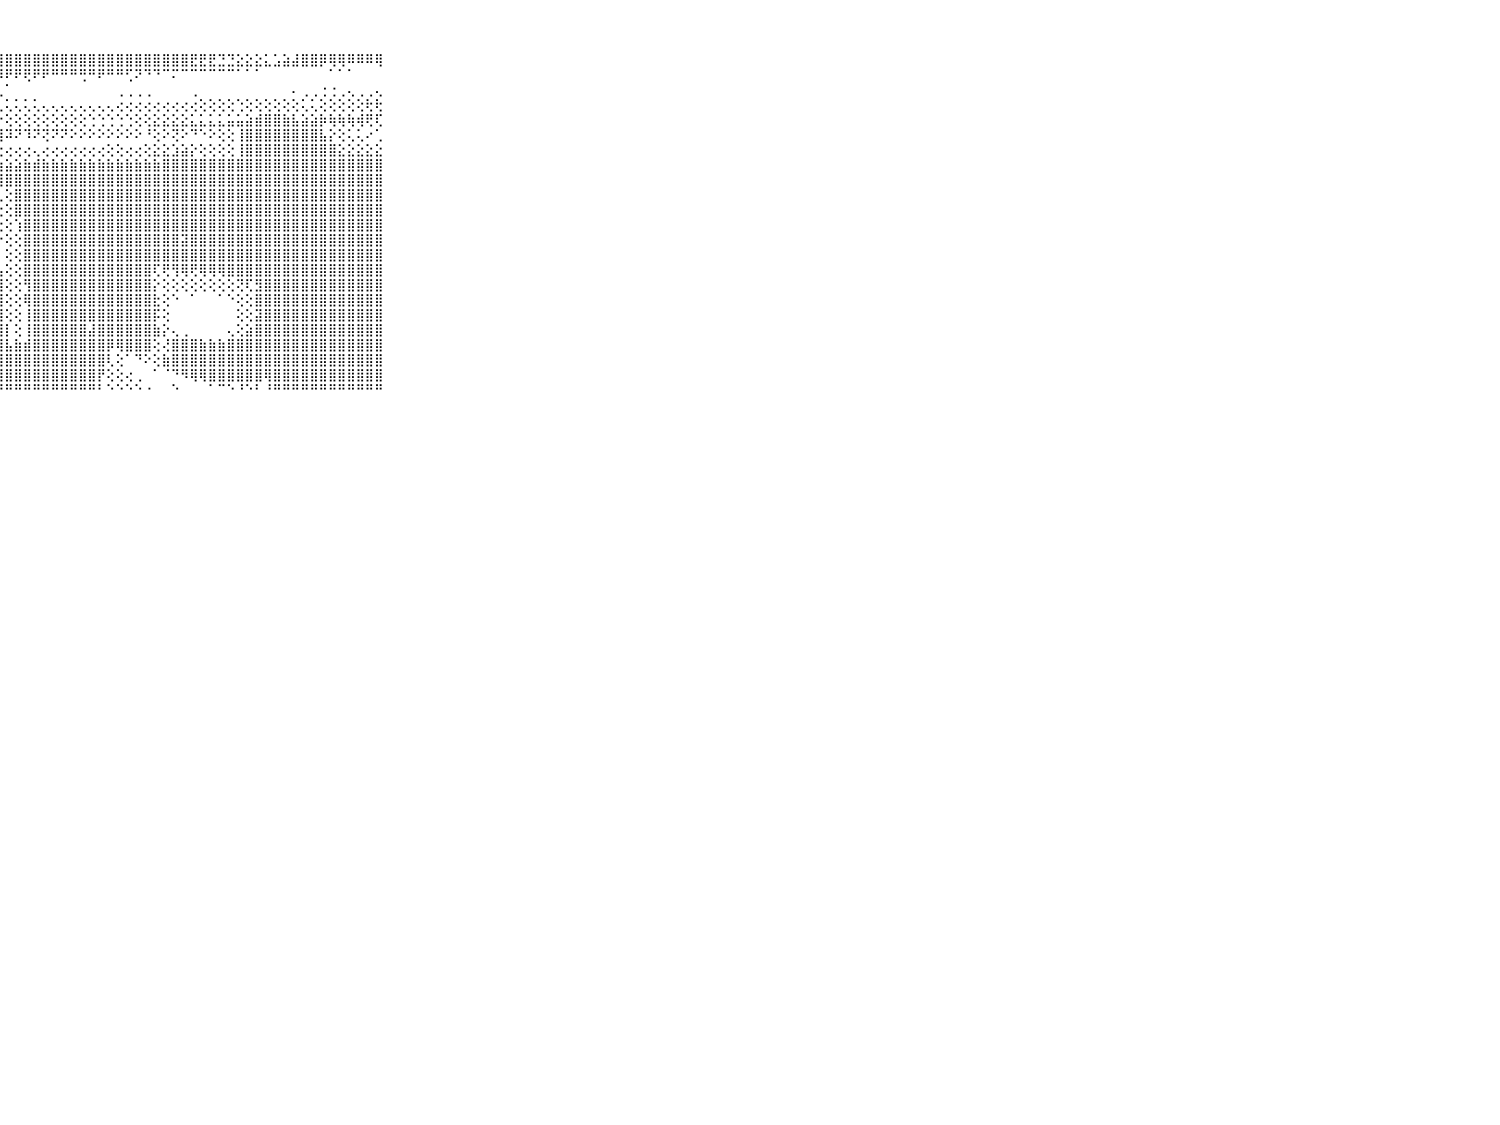

⠀⠀⠀⠀⠀⠀⠀⠀⠀⠀⠀⣿⣿⣿⣿⣿⣿⣿⣿⣿⣿⣿⣿⣿⣿⣿⣿⣿⣿⣿⣿⣿⣿⣿⣿⣿⣿⣿⣿⣿⣿⣿⣿⣿⣿⣿⣿⣿⣟⣟⣟⣙⣙⣕⣕⣕⣅⣡⣵⣼⣿⣿⡿⢿⢿⠿⠿⠿⢿⠀⠀⠀⠀⠀⠀⠀⠀⠀⠀⠀⠀
⠀⠀⠀⠀⠀⠀⠀⠀⠀⠀⠀⢿⢿⢿⢿⢿⢿⠿⠿⠿⠿⠿⠿⠿⠿⠿⠿⠿⠟⠟⢟⠟⠟⠛⠛⠛⢛⠛⠟⠛⠛⢋⠝⠙⠙⠉⠍⠉⠉⠉⠉⠉⠉⠁⠁⠁⠀⠀⠀⠀⠀⠀⠀⠁⠁⠁⠀⠀⠀⠀⠀⠀⠀⠀⠀⠀⠀⠀⠀⠀⠀
⠀⠀⠀⠀⠀⠀⠀⠀⠀⠀⠀⠀⠀⠀⠀⠀⠀⠀⠀⠀⠀⠀⠀⠀⠀⠁⠁⢁⠁⠀⠀⠀⠀⠀⠀⠀⠀⠀⠀⠀⢀⢀⢀⢀⠀⠀⠀⠀⢀⠀⠀⠀⠀⠀⠀⠀⠀⠀⠀⠄⢀⢀⢐⢐⢀⢄⢀⢀⢄⠀⠀⠀⠀⠀⠀⠀⠀⠀⠀⠀⠀
⠀⠀⠀⠀⠀⠀⠀⠀⠀⠀⠀⢀⢐⢐⢐⢐⢐⢀⢀⢀⢁⢅⢅⢅⢅⢅⢅⢅⢅⢅⢅⢅⢄⢄⢄⢄⢄⢄⢄⢄⢔⢔⢔⢔⢔⢔⢔⢔⢔⢕⢕⢕⢕⢑⢕⢕⢕⢕⢕⢕⢅⢅⢕⢕⢕⢕⢕⢗⢗⠀⠀⠀⠀⠀⠀⠀⠀⠀⠀⠀⠀
⠀⠀⠀⠀⠀⠀⠀⠀⠀⠀⠀⠕⢕⢕⢕⢕⢗⢕⢕⢕⢕⢕⢕⢕⢕⢕⢕⠕⢕⢕⢕⢕⢕⢕⢕⢕⢕⢑⢑⢑⢑⢑⢕⢕⣕⣕⣕⣕⣅⣅⣅⣅⣥⣥⣵⣾⣿⣿⣷⣧⣵⣵⡷⢷⢷⢷⢾⢟⢏⠀⠀⠀⠀⠀⠀⠀⠀⠀⠀⠀⠀
⠀⠀⠀⠀⠀⠀⠀⠀⠀⠀⠀⢕⢗⢗⢗⢗⢗⢗⢷⢣⢵⢕⢜⢟⢹⢿⠏⢹⠽⠝⠹⠝⢝⠝⠝⠕⠕⠕⠕⠕⠕⠕⠕⠘⢕⠕⢝⠕⠙⠑⠕⢕⢕⢸⣿⣿⣿⣿⣿⣿⣿⣿⣧⡕⢕⢅⢅⠔⢁⠀⠀⠀⠀⠀⠀⠀⠀⠀⠀⠀⠀
⠀⠀⠀⠀⠀⠀⠀⠀⠀⠀⠀⢀⢀⢄⢀⢀⢀⢄⢄⢄⢔⢔⢄⢄⢄⢔⢔⢔⢔⢔⢔⢄⢔⢔⢔⢔⢔⢔⢔⢕⢕⢔⢔⢕⣕⣕⣱⣵⡕⢕⢕⢕⢕⢸⣿⣿⣿⣿⣿⣿⣿⣿⣿⣿⣕⣕⣕⣕⣕⠀⠀⠀⠀⠀⠀⠀⠀⠀⠀⠀⠀
⠀⠀⠀⠀⠀⠀⠀⠀⠀⠀⠀⣵⣵⣵⣵⣵⣵⣵⣵⣵⣵⣵⣵⣵⣵⣵⣵⣵⣵⣵⣷⣾⣷⣷⣷⣷⣷⣷⣷⣷⣷⣷⣷⣷⣷⣿⣿⣿⣿⣿⣿⣿⣿⣿⣿⣿⣿⣿⣿⣿⣿⣿⣿⣿⣿⣿⣿⣿⣿⠀⠀⠀⠀⠀⠀⠀⠀⠀⠀⠀⠀
⠀⠀⠀⠀⠀⠀⠀⠀⠀⠀⠀⣿⣿⣿⣿⣿⣿⣿⣿⣿⣿⣿⣿⣿⣿⣿⣿⣿⣿⣿⣿⣿⣿⣿⣿⣿⣿⣿⣿⣿⣿⣿⣿⣿⣿⣿⣿⣿⣿⣿⣿⣿⣿⣿⣿⣿⣿⣿⣿⣿⣿⣿⣿⣿⣿⣿⣿⣿⣿⠀⠀⠀⠀⠀⠀⠀⠀⠀⠀⠀⠀
⠀⠀⠀⠀⠀⠀⠀⠀⠀⠀⠀⢝⢿⣿⣿⣿⣿⣿⣿⣿⣿⣿⣿⣿⣿⣿⣿⢇⢕⣿⣿⣿⣿⣿⣿⣿⣿⣿⣿⣿⣿⣿⣿⣿⣿⣿⣿⣿⣿⣿⣿⣿⣿⣿⣿⣿⣿⣿⣿⣿⣿⣿⣿⣿⣿⣿⣿⣿⣿⠀⠀⠀⠀⠀⠀⠀⠀⠀⠀⠀⠀
⠀⠀⠀⠀⠀⠀⠀⠀⠀⠀⠀⢕⣾⣿⣿⣿⣿⣿⣿⣿⣿⣿⣿⣿⣿⣿⣿⢕⢕⣿⣿⣿⣿⣿⣿⣿⣿⣿⣿⣿⣿⣿⣿⣿⣿⣿⣿⣿⣿⣿⣿⣿⣿⣿⣿⣿⣿⣿⣿⣿⣿⣿⣿⣿⣿⣿⣿⣿⣿⠀⠀⠀⠀⠀⠀⠀⠀⠀⠀⠀⠀
⠀⠀⠀⠀⠀⠀⠀⠀⠀⠀⠀⢕⢵⣿⣿⣿⣿⣿⣿⣿⣿⣿⣿⣿⣿⣿⣿⢕⢕⢱⣿⣿⣿⣿⣿⣿⣿⣿⣿⣿⣿⣿⣿⣿⣿⣿⣿⣿⣿⣿⣿⣿⣿⣿⣿⣿⣿⣿⣿⣿⣿⣿⣿⣿⣿⣿⣿⣿⣿⠀⠀⠀⠀⠀⠀⠀⠀⠀⠀⠀⠀
⠀⠀⠀⠀⠀⠀⠀⠀⠀⠀⠀⢕⢕⣿⣿⣿⣿⣿⣿⣿⣿⣿⣿⣿⣿⣿⣿⡕⢕⢕⣿⣿⣿⣿⣿⣿⣿⣿⣿⣿⣿⣿⣿⣿⣿⣿⣿⣽⣿⣿⣿⣿⣿⣿⣿⣿⣿⣿⣿⣿⣿⣿⣿⣿⣿⣿⣿⣿⣿⠀⠀⠀⠀⠀⠀⠀⠀⠀⠀⠀⠀
⠀⠀⠀⠀⠀⠀⠀⠀⠀⠀⠀⢄⢕⢻⣿⣿⣿⣿⣿⣿⣿⣿⣿⣿⣿⣿⣿⡇⢕⢕⣿⣿⣿⣿⣿⣿⣿⣿⣿⣿⣿⣿⣿⣿⣿⣿⣿⣿⣿⣿⣿⣿⣿⣿⣿⣿⣿⣿⣿⣿⣿⣿⣿⣿⣿⣿⣿⣿⣿⠀⠀⠀⠀⠀⠀⠀⠀⠀⠀⠀⠀
⠀⠀⠀⠀⠀⠀⠀⠀⠀⠀⠀⢕⢕⢸⣿⣿⣿⣿⣿⣿⣿⣿⣿⣿⣿⣿⣿⣧⢕⢕⣿⣿⣿⣿⣿⣿⣿⣿⣿⣿⣿⣿⣿⣿⢏⢟⢻⢿⢟⢿⢿⢿⣿⣿⣿⣿⣿⣿⣿⣿⣿⣿⣿⣿⣿⣿⣿⣿⣿⠀⠀⠀⠀⠀⠀⠀⠀⠀⠀⠀⠀
⠀⠀⠀⠀⠀⠀⠀⠀⠀⠀⠀⢅⢕⢸⣿⣿⣿⣿⣿⣿⣿⣿⣿⣿⣿⣿⣿⣿⢕⢕⢻⣿⣿⣿⣿⣿⣿⣿⣿⣿⣿⣿⣿⣿⡕⢕⢕⢕⢕⢕⢕⢕⢕⢝⢏⣻⣿⣿⣿⣿⣿⣿⣿⣿⣿⣿⣿⣿⣿⠀⠀⠀⠀⠀⠀⠀⠀⠀⠀⠀⠀
⠀⠀⠀⠀⠀⠀⠀⠀⠀⠀⠀⢕⢕⢸⣿⣿⣿⣿⣿⣿⣿⣿⣿⣿⣿⣿⣿⣿⢕⢕⢿⣿⣿⣿⣿⣿⣿⣿⣿⣿⣿⣿⣿⣿⣗⢕⠑⠀⠁⠀⠀⠁⠑⢕⢕⣿⣿⣿⣿⣿⣿⣿⣿⣿⣿⣿⣿⣿⣿⠀⠀⠀⠀⠀⠀⠀⠀⠀⠀⠀⠀
⠀⠀⠀⠀⠀⠀⠀⠀⠀⠀⠀⢕⢕⢸⣿⣿⣿⣿⣿⣿⣿⣿⣿⣿⣿⣿⣿⣿⢕⢕⢸⣿⣿⣿⣿⣿⣿⣿⣿⣿⣿⣿⣿⣿⡯⢕⠀⠀⠀⠀⠀⠀⠀⢕⢕⣽⣿⣿⣿⣿⣿⣿⣿⣿⣿⣿⣿⣿⣿⠀⠀⠀⠀⠀⠀⠀⠀⠀⠀⠀⠀
⠀⠀⠀⠀⠀⠀⠀⠀⠀⠀⠀⢕⢕⢸⣿⣿⣿⣿⣿⣿⣿⣿⣿⣿⣿⣿⣿⣿⡇⢕⢸⣿⣿⣿⣿⣿⣿⣼⣿⣿⣿⣿⣿⣿⣷⡕⢄⢀⠀⠀⠀⠀⢄⢕⣵⣿⣿⣿⣿⣿⣿⣿⣿⣿⣿⣿⣿⣿⣿⠀⠀⠀⠀⠀⠀⠀⠀⠀⠀⠀⠀
⠀⠀⠀⠀⠀⠀⠀⠀⠀⠀⠀⣵⣵⣾⣿⣿⣿⣿⣿⣿⣿⣿⣿⣿⣿⣿⣿⣿⣧⣷⣾⣿⣿⣿⣿⣿⣿⣿⣿⡿⢿⣿⣿⣿⢕⢜⣿⣿⣿⣷⣷⣷⣿⣿⣿⣿⣿⣿⣿⣿⣿⣿⣿⣿⣿⣿⣿⣿⣿⠀⠀⠀⠀⠀⠀⠀⠀⠀⠀⠀⠀
⠀⠀⠀⠀⠀⠀⠀⠀⠀⠀⠀⣿⣿⣿⣿⣿⣿⣿⣿⣿⣿⣿⣿⣿⣿⣿⣿⣿⣿⣿⣿⣿⣿⣿⣿⣿⣿⣿⣿⢇⢕⠁⠙⠕⢕⣷⣿⣿⣿⣿⣿⣿⣿⣿⣿⣿⣿⣿⣿⣿⣿⣿⣿⣿⣿⣿⣿⣿⣿⠀⠀⠀⠀⠀⠀⠀⠀⠀⠀⠀⠀
⠀⠀⠀⠀⠀⠀⠀⠀⠀⠀⠀⣿⣿⣿⣿⣿⣿⣿⣿⣿⣿⣿⣿⣿⣿⣿⣿⣿⣿⣿⣿⣿⣿⣿⣿⣿⣿⣿⡟⢕⢕⢔⢀⠀⠁⠈⠙⠻⢿⢿⣿⣿⣿⣿⣿⣿⢿⣿⣿⣿⣿⣿⣿⣿⣿⣿⣿⣿⣿⠀⠀⠀⠀⠀⠀⠀⠀⠀⠀⠀⠀
⠀⠀⠀⠀⠀⠀⠀⠀⠀⠀⠀⠛⠛⠛⠛⠛⠛⠛⠛⠛⠛⠛⠛⠛⠛⠛⠛⠛⠛⠛⠛⠛⠛⠛⠛⠛⠛⠛⠃⠑⠑⠑⠑⠐⠀⠀⠑⠀⠀⠀⠁⠉⠑⠘⠑⠃⠘⠛⠛⠛⠛⠛⠛⠛⠛⠛⠛⠛⠛⠀⠀⠀⠀⠀⠀⠀⠀⠀⠀⠀⠀